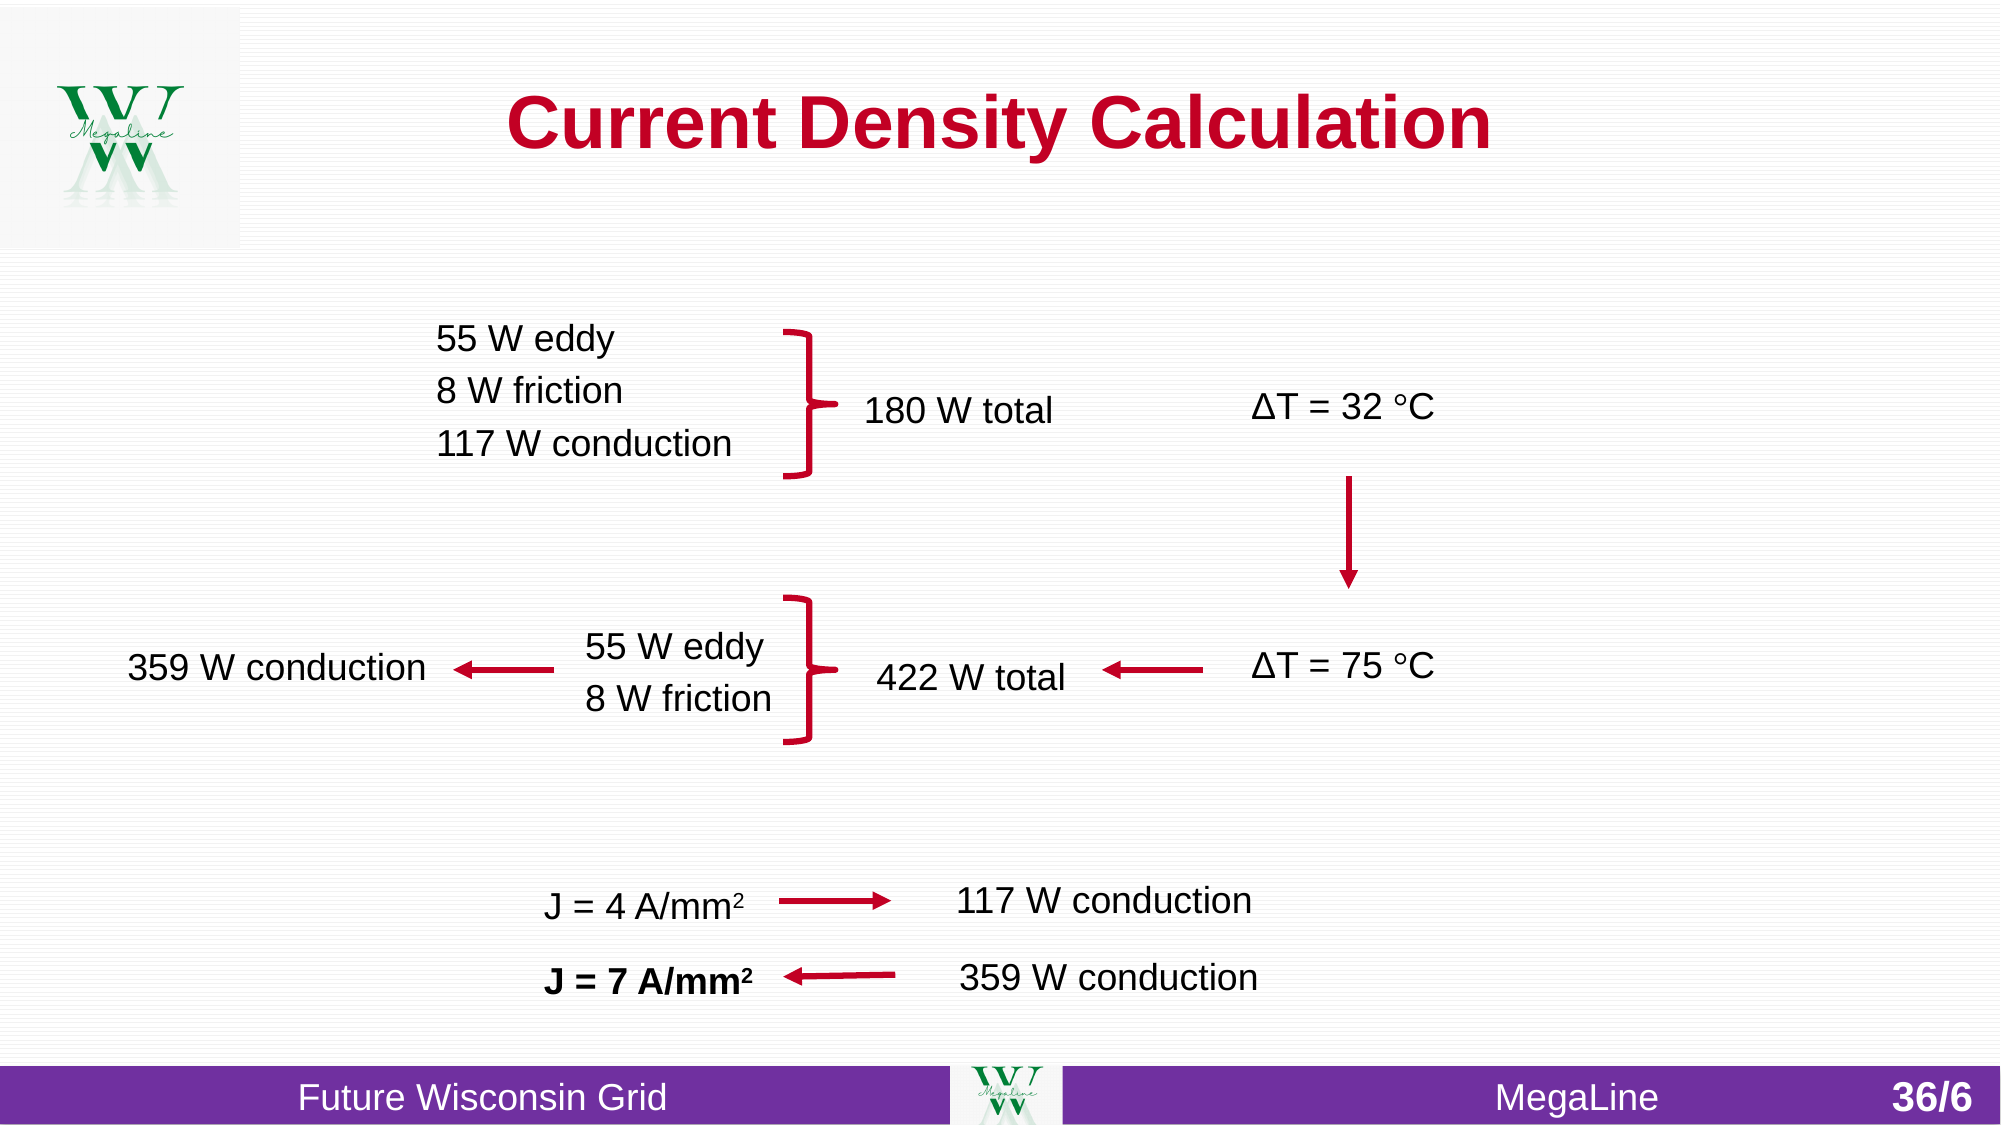

Current Density Calculation
55 W eddy
8 W friction
117 W conduction

ΔT = 32 °C
180 W total

55 W eddy
8 W friction
ΔT = 75 °C
359 W conduction
422 W total
117 W conduction
J = 4 A/mm2
359 W conduction
J = 7 A/mm2